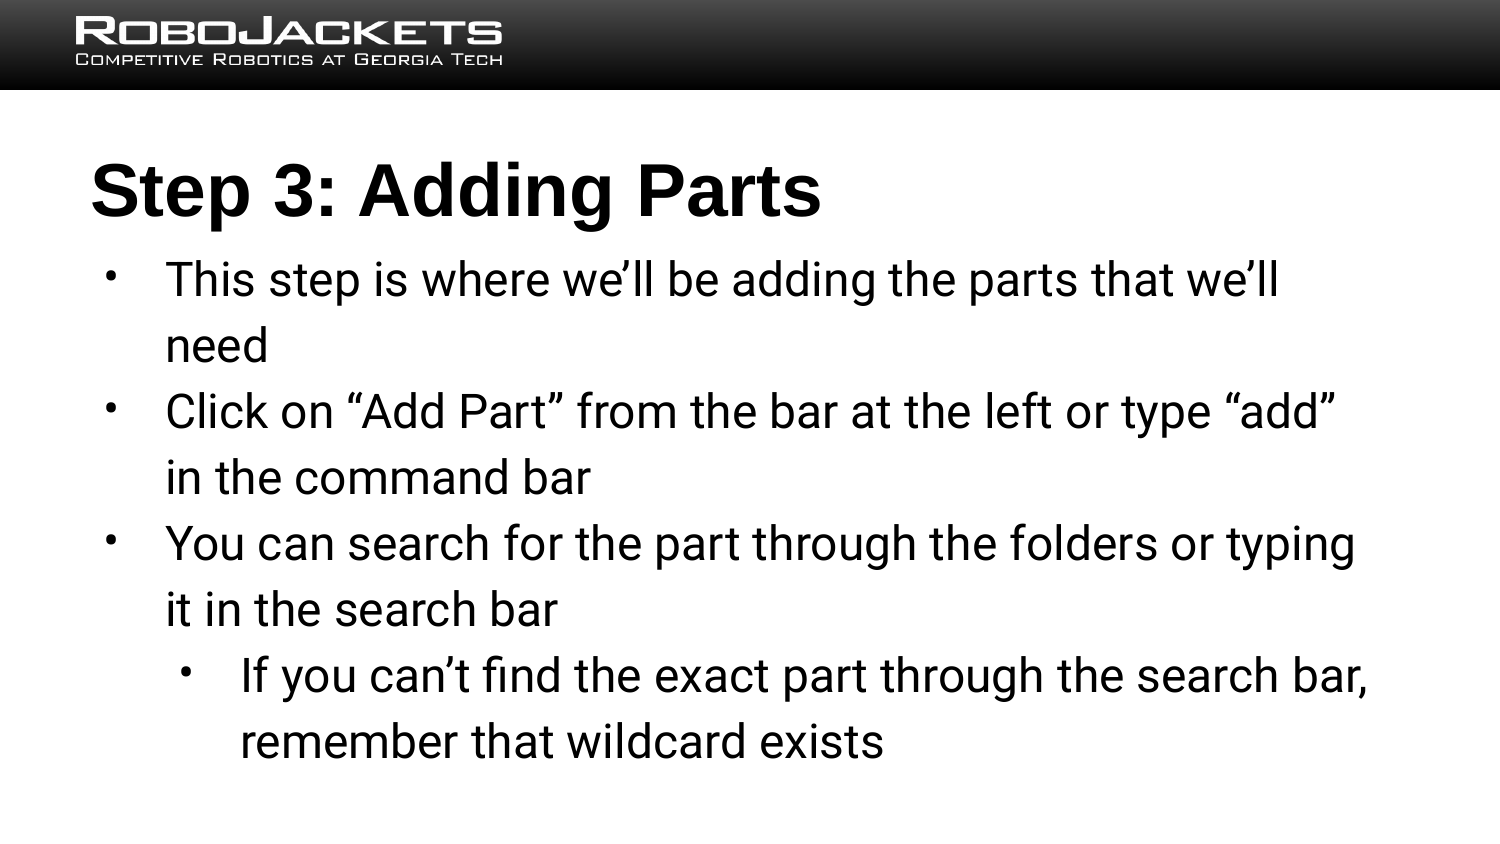

# Step 3: Adding Parts
This step is where we’ll be adding the parts that we’ll need
Click on “Add Part” from the bar at the left or type “add” in the command bar
You can search for the part through the folders or typing it in the search bar
If you can’t find the exact part through the search bar, remember that wildcard exists